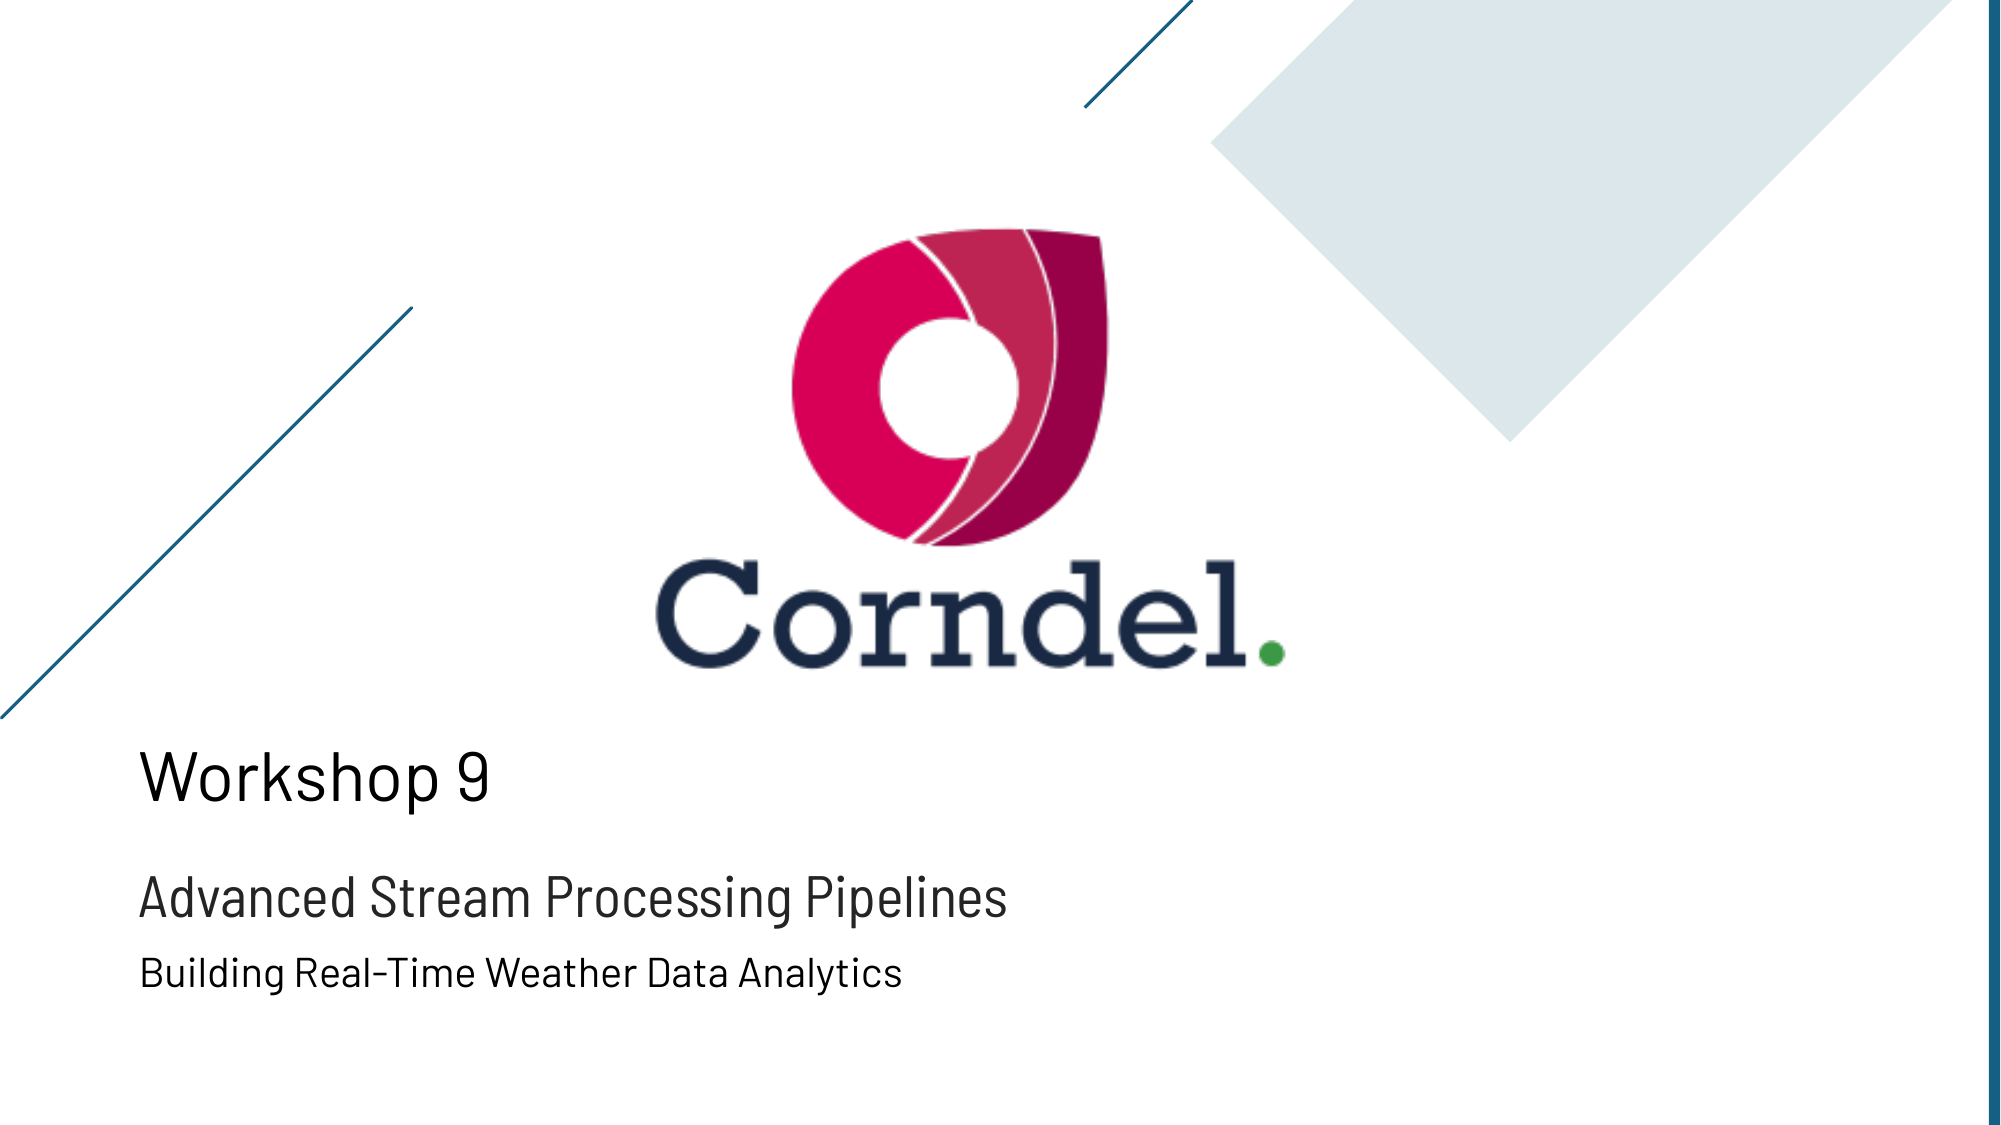

Workshop 9
Advanced Stream Processing Pipelines
Building Real-Time Weather Data Analytics